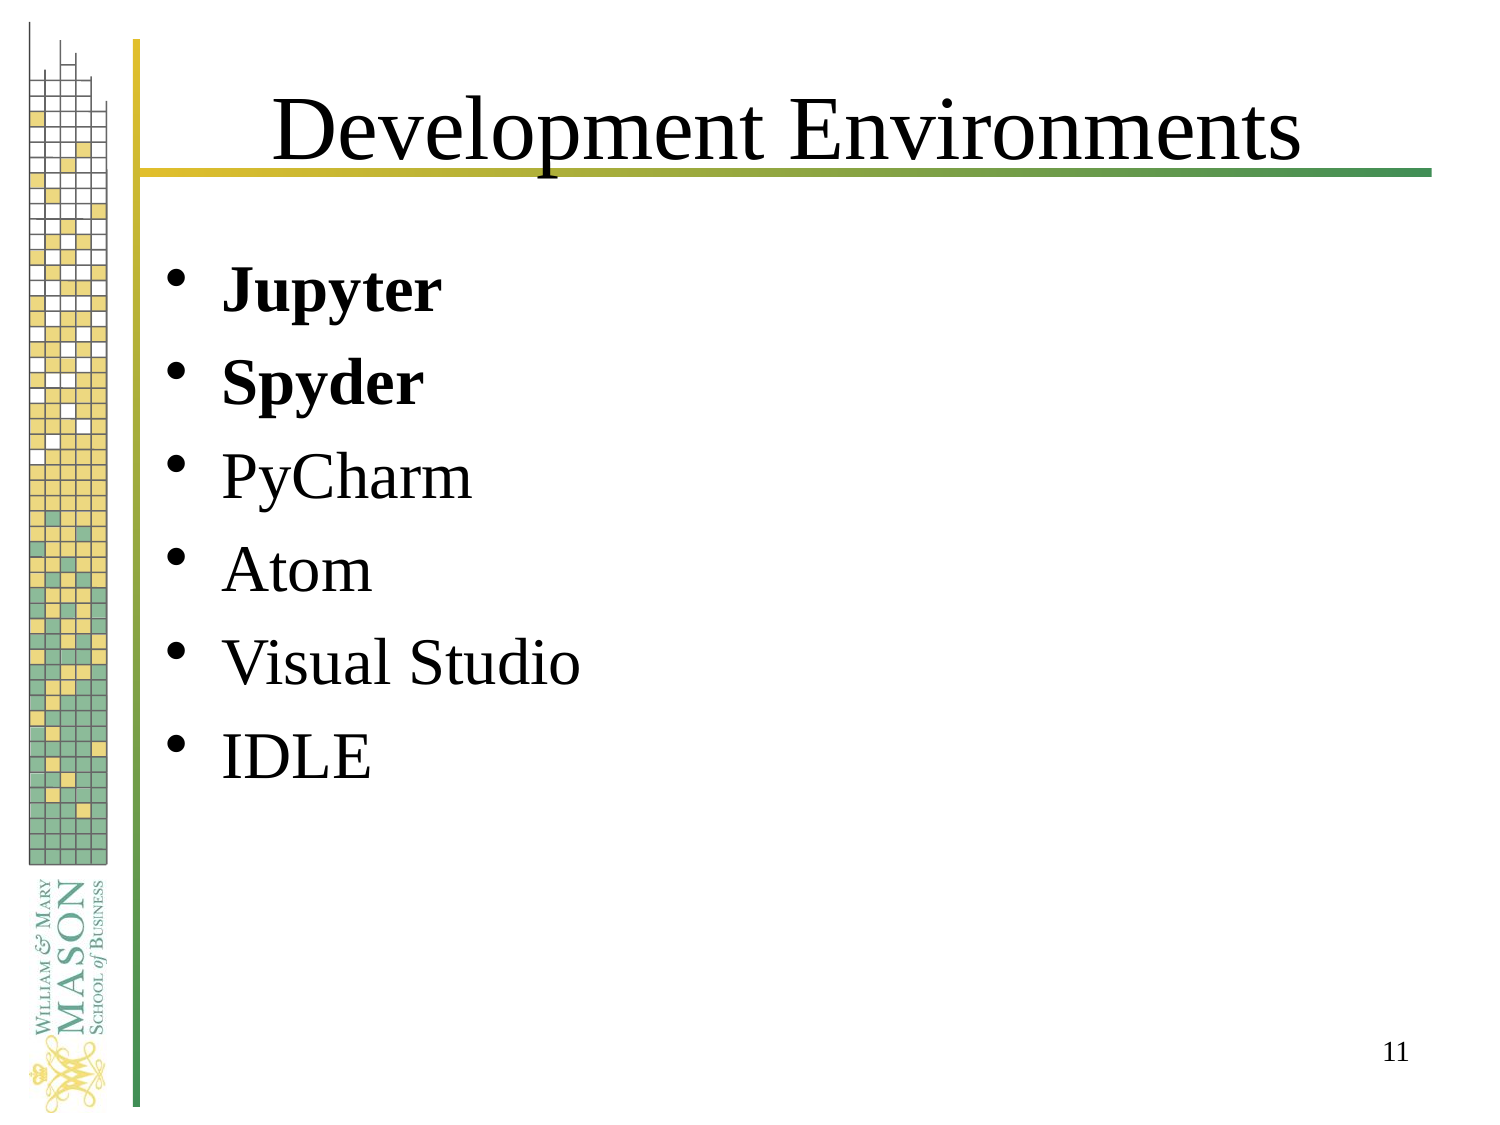

# Development Environments
Jupyter
Spyder
PyCharm
Atom
Visual Studio
IDLE
11